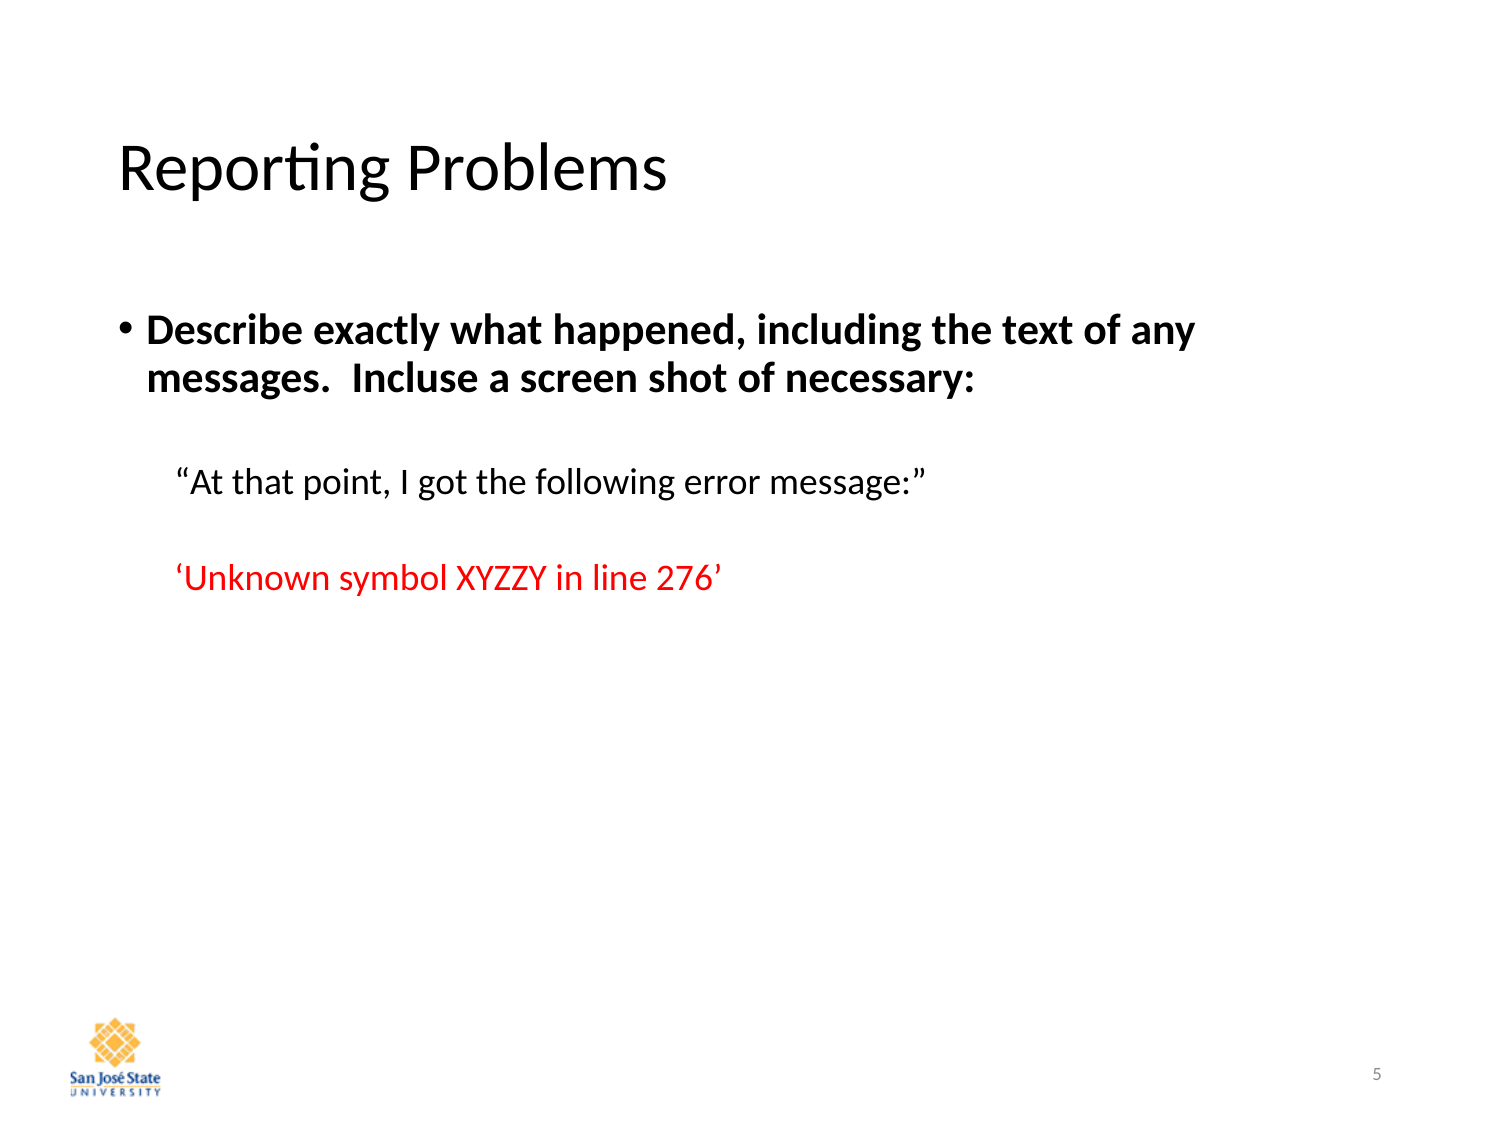

# Reporting Problems
Describe exactly what happened, including the text of any messages.  Incluse a screen shot of necessary:
“At that point, I got the following error message:”

‘Unknown symbol XYZZY in line 276’

5